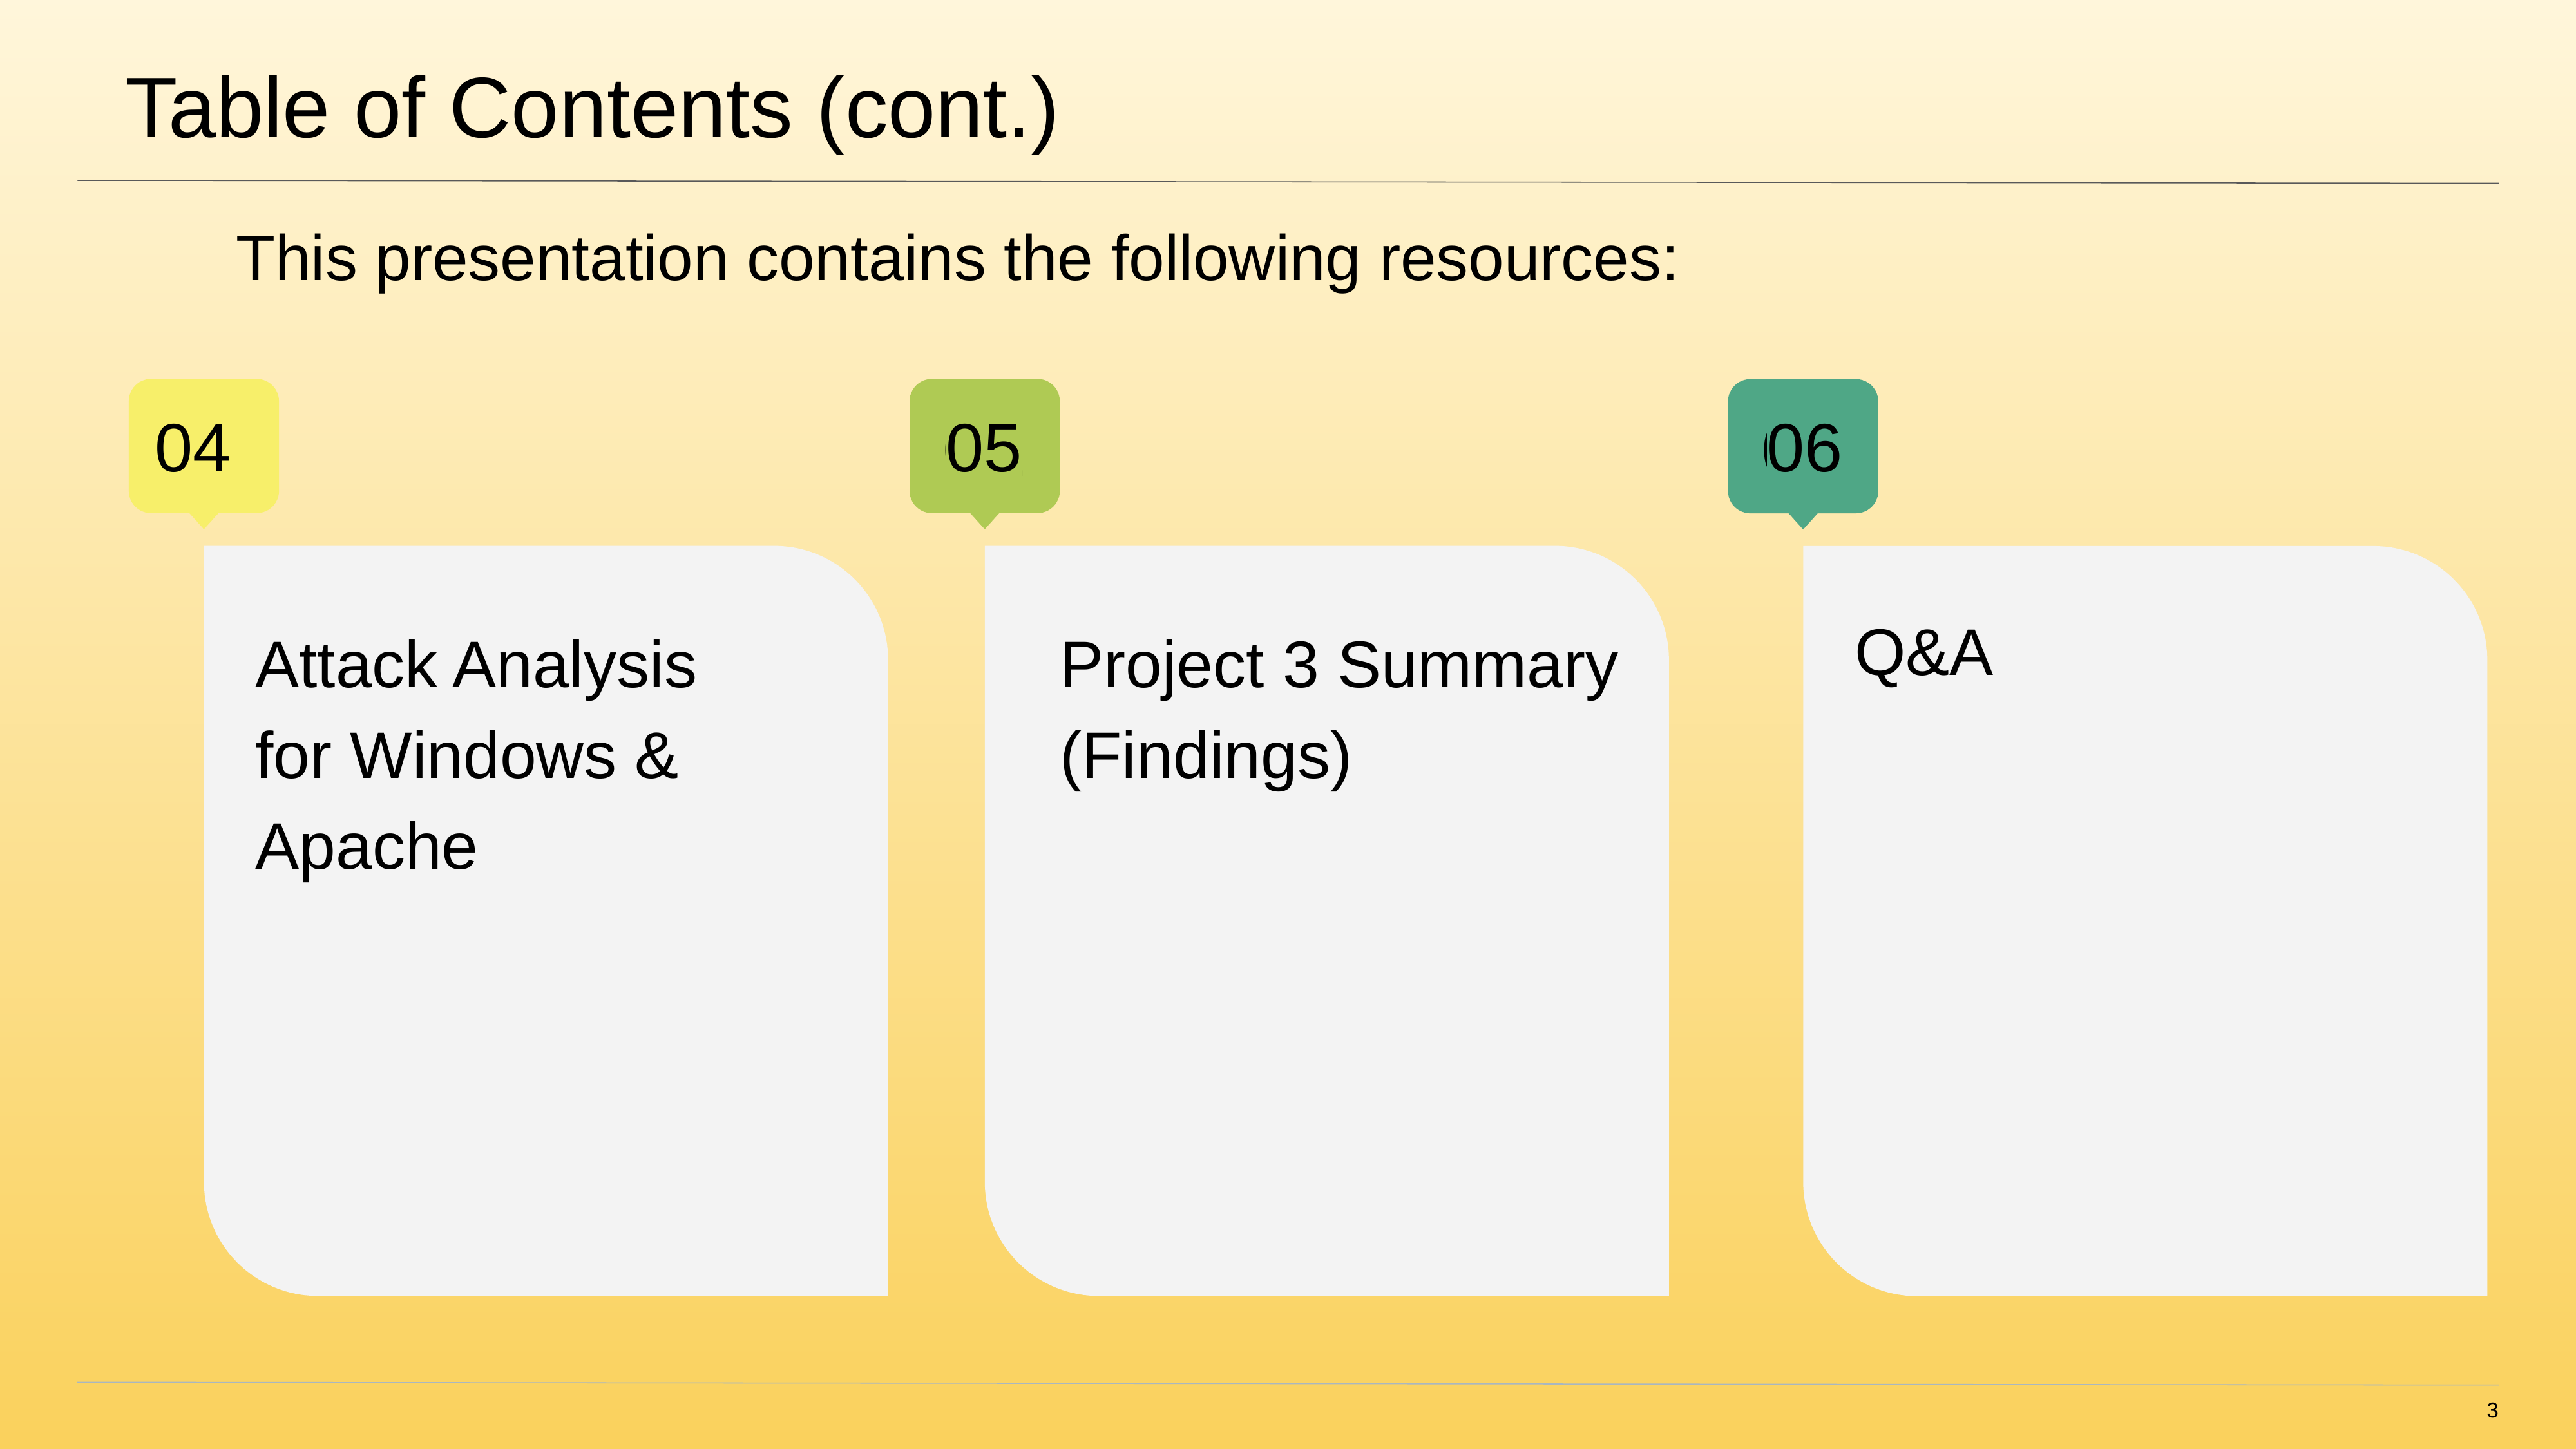

# Table of Contents (cont.)
      This presentation contains the following resources:
05
04
06
Q&A
Project 3 Summary (Findings)
Attack Analysis for Windows & Apache

3